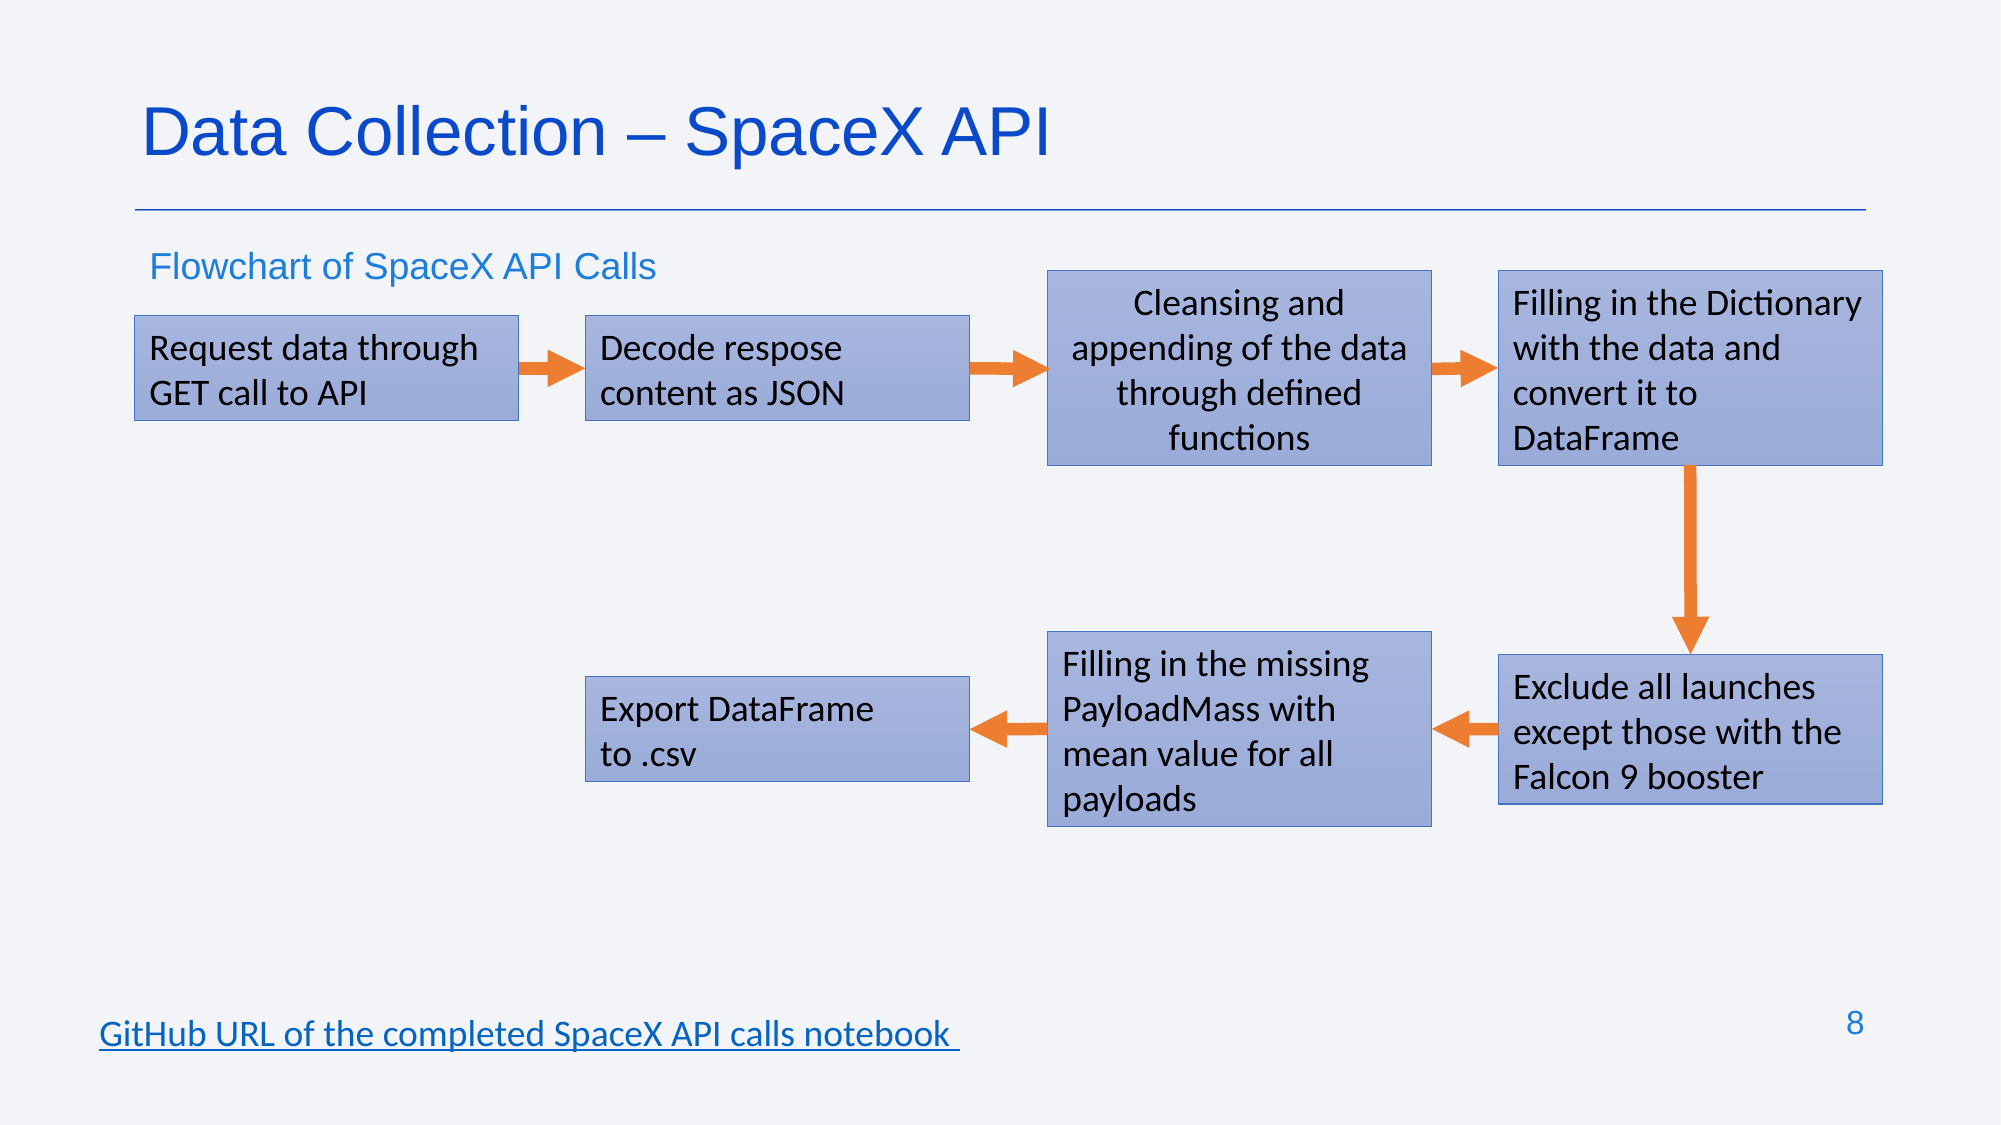

Data Collection – SpaceX API
Flowchart of SpaceX API Calls
Cleansing and appending of the data through defined functions
Filling in the Dictionary with the data and convert it to DataFrame

Request data through GET call to API
Decode respose content as JSON
Filling in the missing PayloadMass with mean value for all payloads
Exclude all launches except those with the Falcon 9 booster
Export DataFrame to .csv
8
GitHub URL of the completed SpaceX API calls notebook